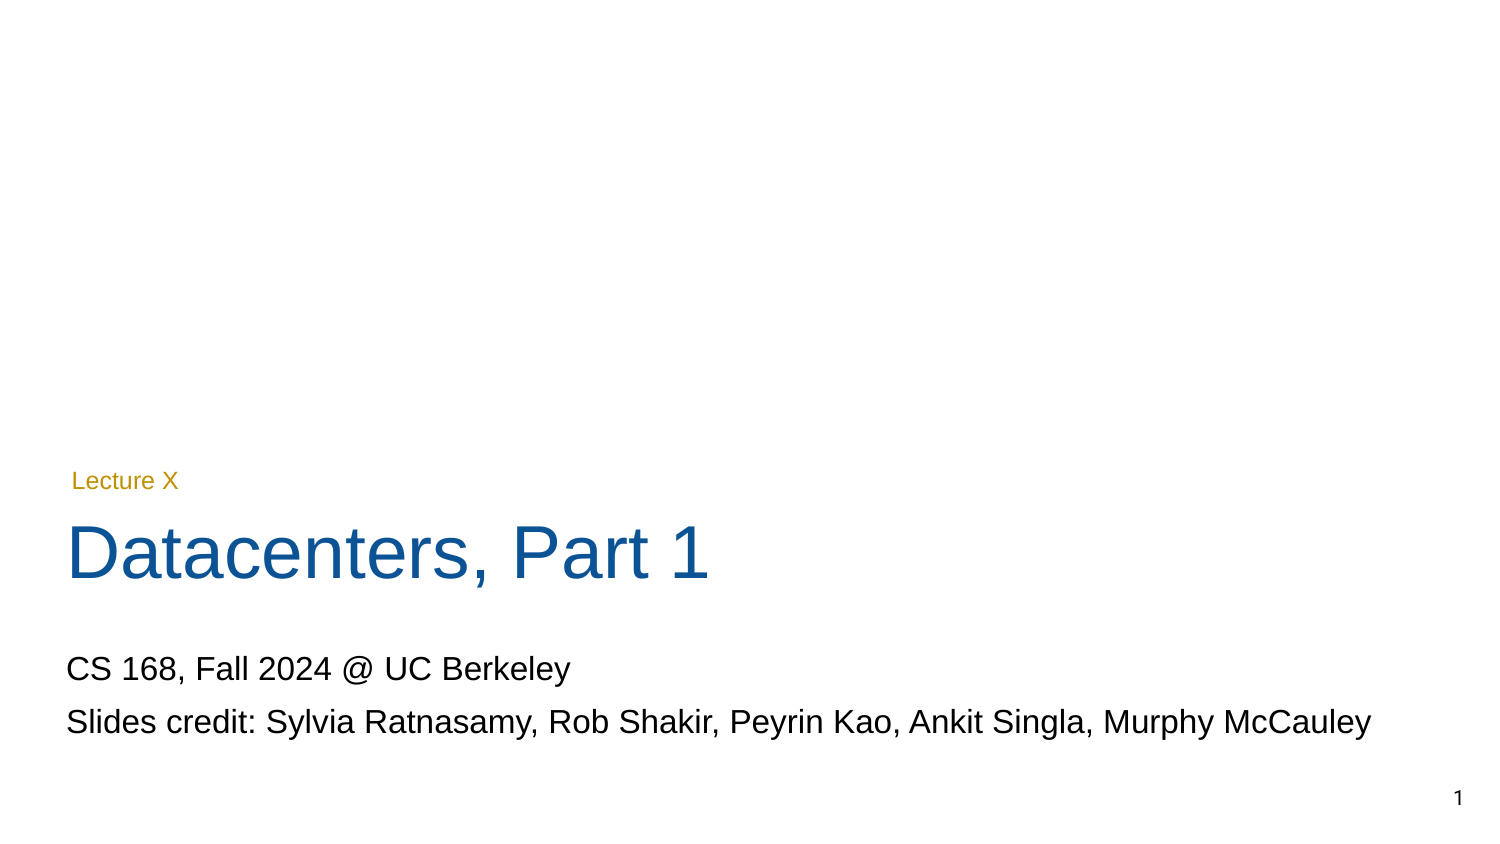

Datacenters, Part 1
Lecture X
CS 168, Fall 2024 @ UC Berkeley
Slides credit: Sylvia Ratnasamy, Rob Shakir, Peyrin Kao, Ankit Singla, Murphy McCauley
1